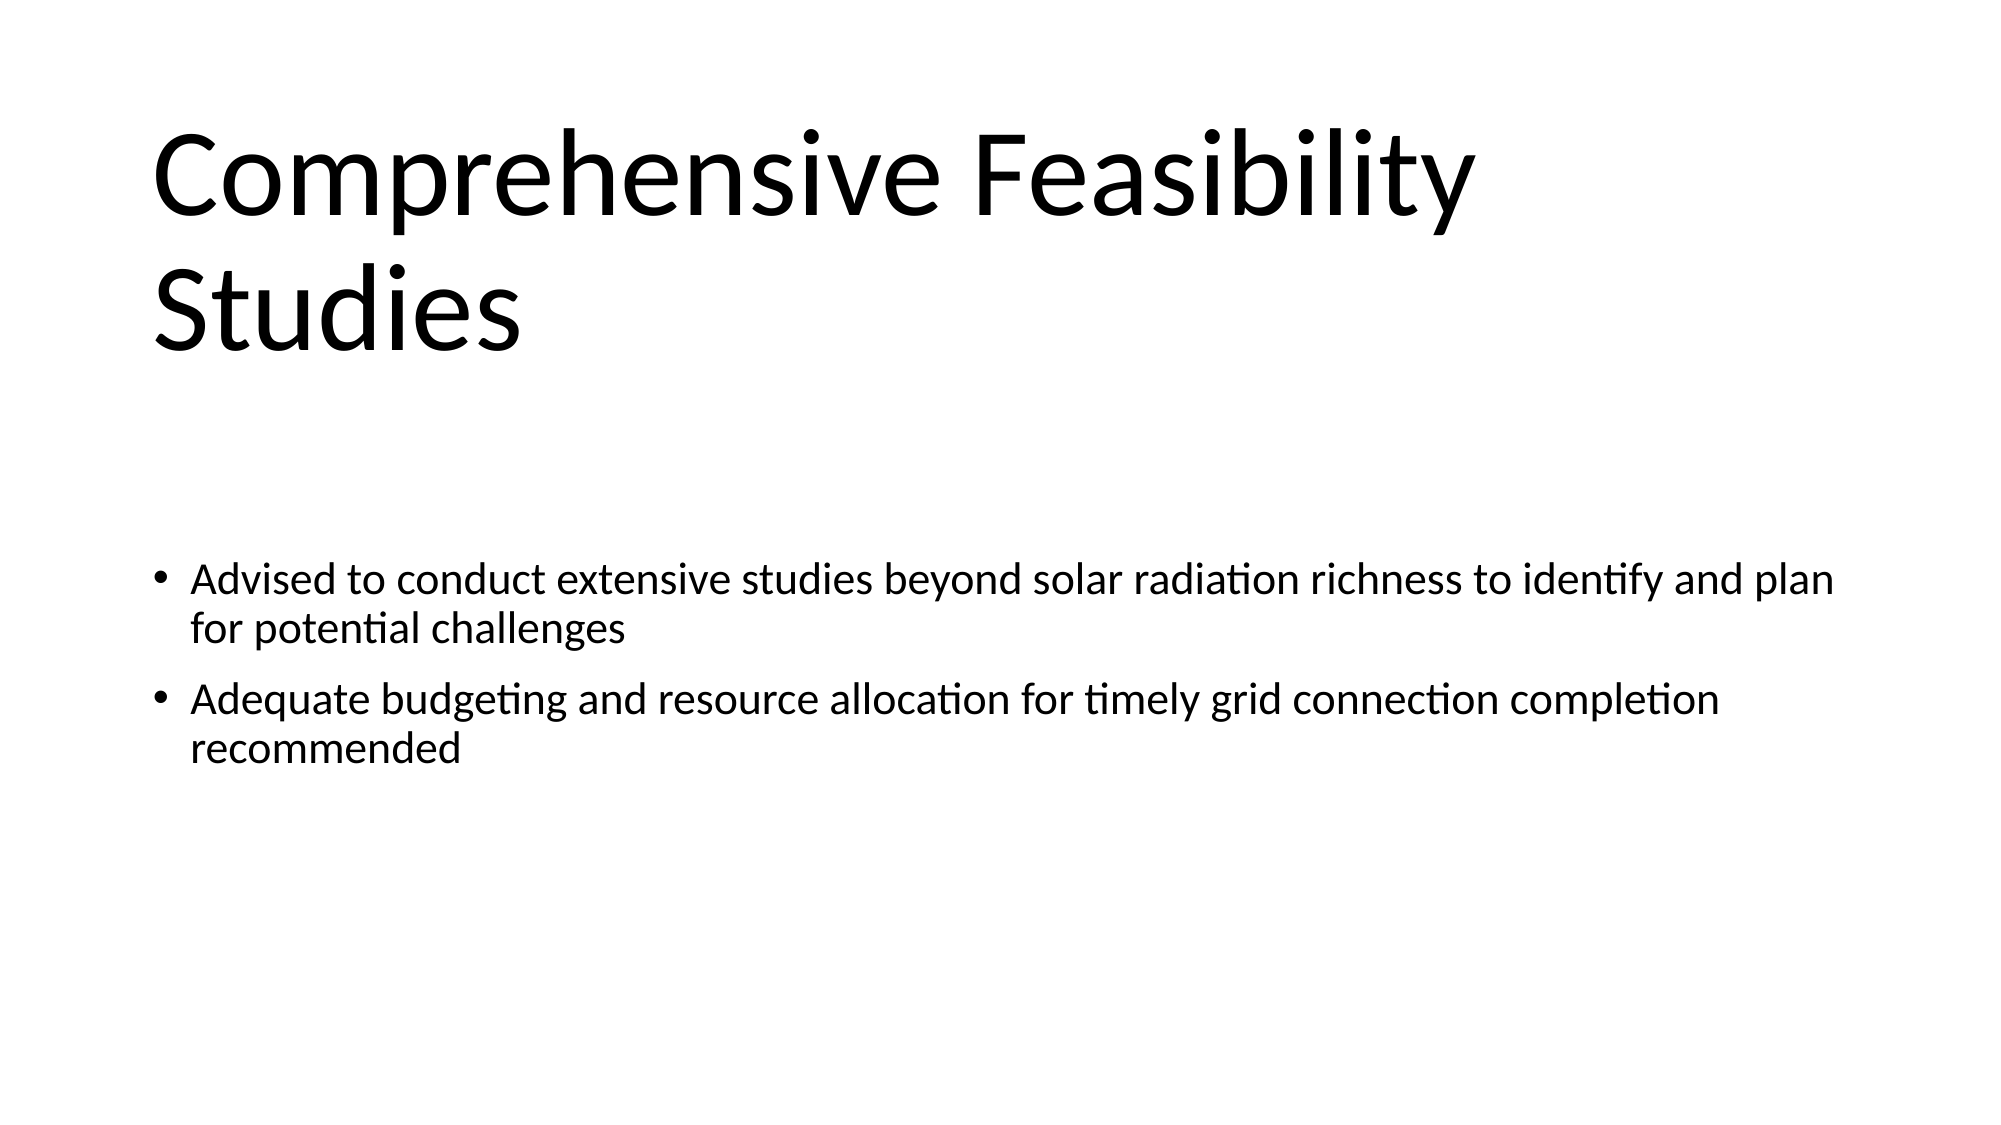

# Comprehensive Feasibility Studies
Advised to conduct extensive studies beyond solar radiation richness to identify and plan for potential challenges
Adequate budgeting and resource allocation for timely grid connection completion recommended